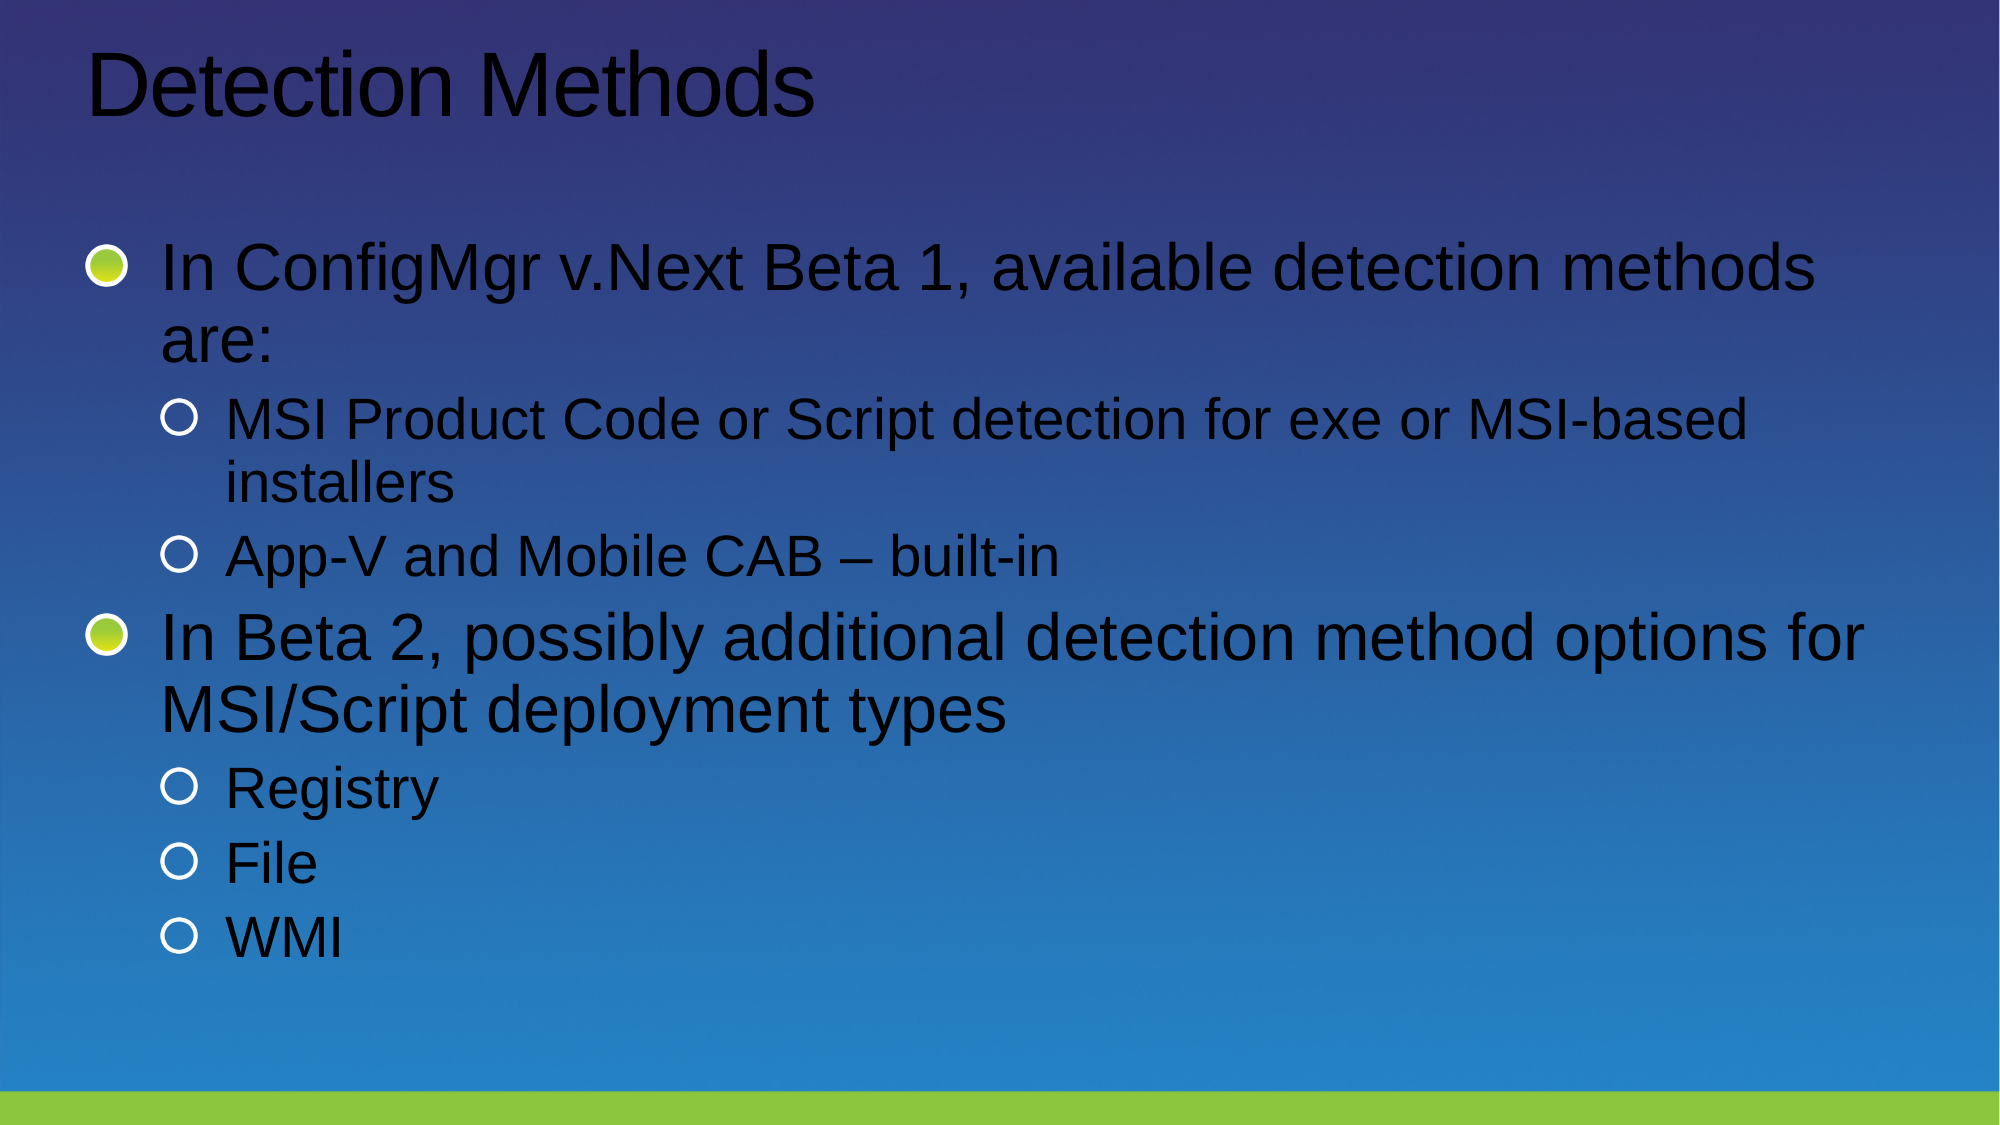

# Detection Methods
In ConfigMgr v.Next Beta 1, available detection methods are:
MSI Product Code or Script detection for exe or MSI-based installers
App-V and Mobile CAB – built-in
In Beta 2, possibly additional detection method options for MSI/Script deployment types
Registry
File
WMI